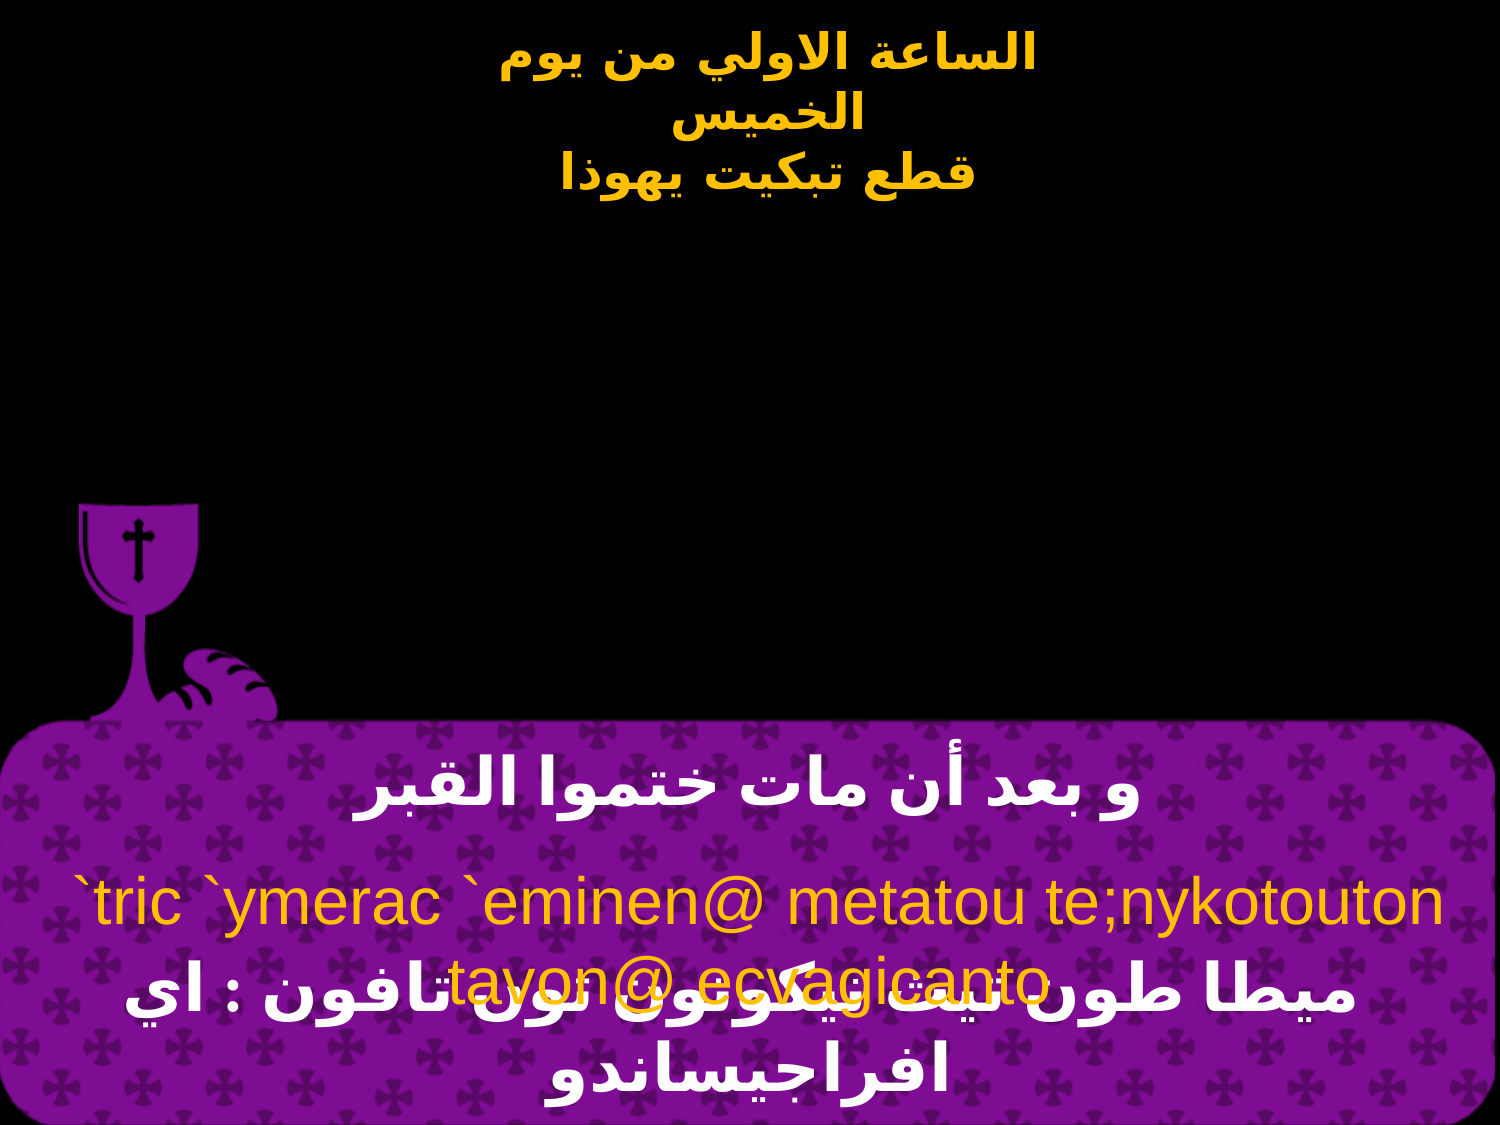

# و بعد أن مات ختموا القبر
 `tric `ymerac `eminen@ metatou te;nykotouton tavon@ ecvagicanto
 ميطا طون تيث نيكوتون تون تافون : اي افراجيساندو